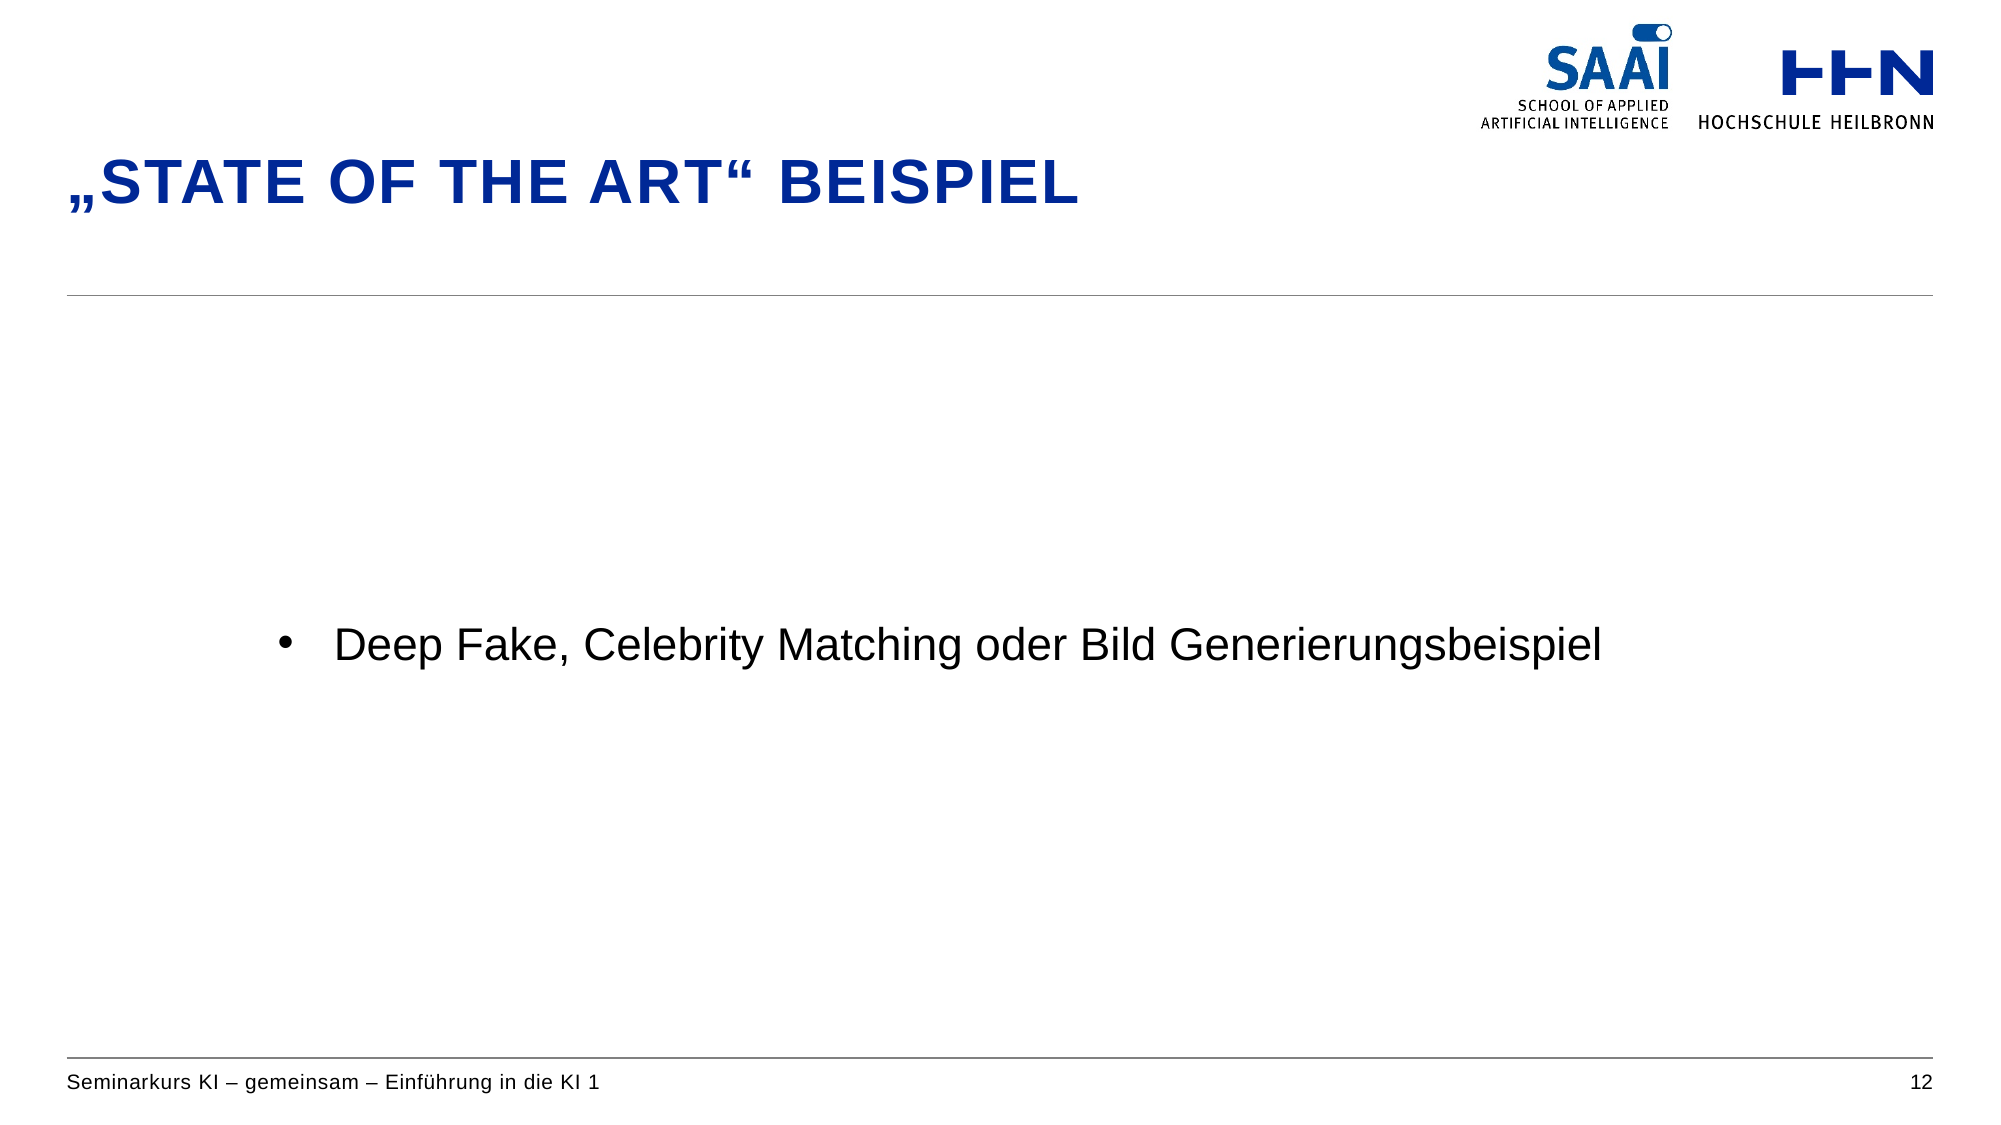

# „State of The Art“ Beispiel
Deep Fake, Celebrity Matching oder Bild Generierungsbeispiel
Seminarkurs KI – gemeinsam – Einführung in die KI 1
12